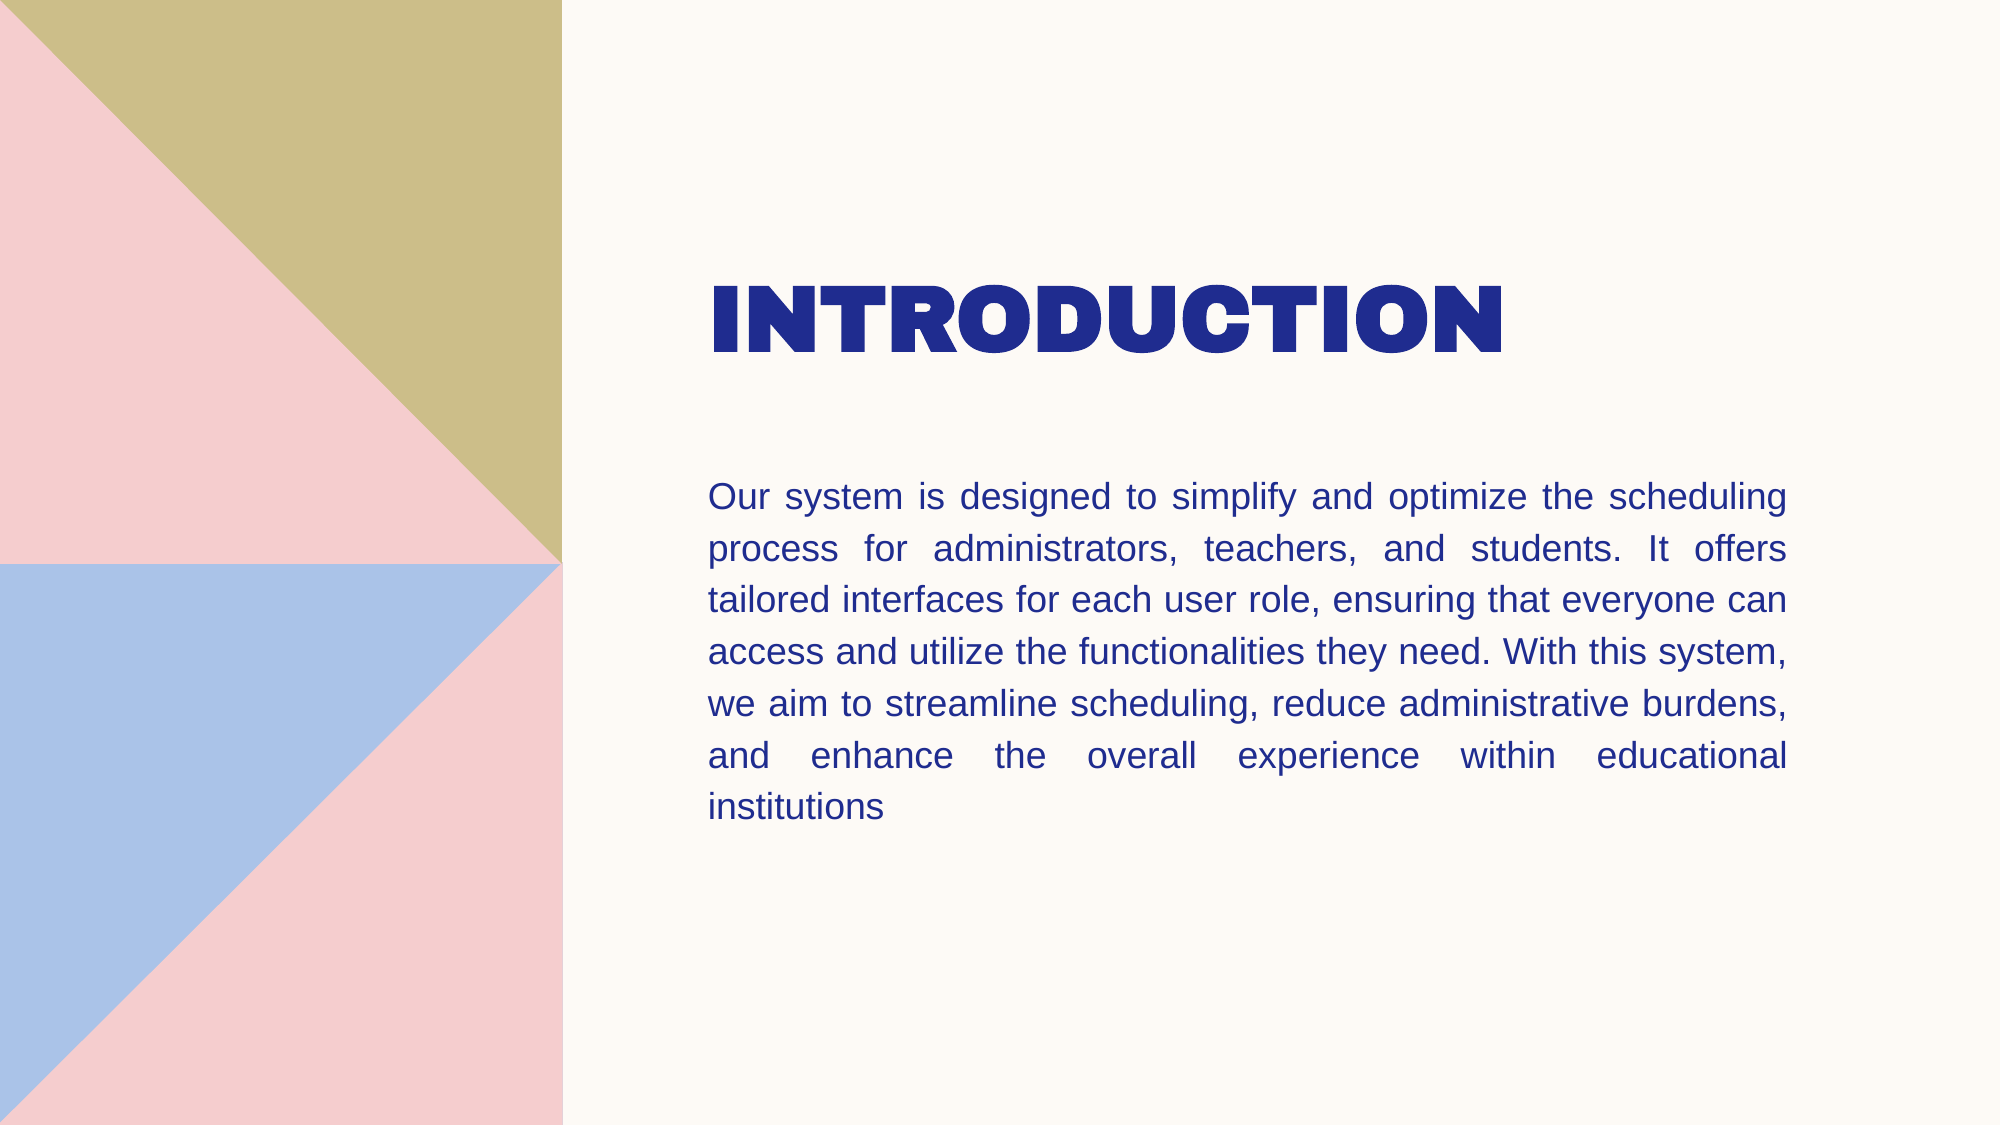

# introduction
Our system is designed to simplify and optimize the scheduling process for administrators, teachers, and students. It offers tailored interfaces for each user role, ensuring that everyone can access and utilize the functionalities they need. With this system, we aim to streamline scheduling, reduce administrative burdens, and enhance the overall experience within educational institutions